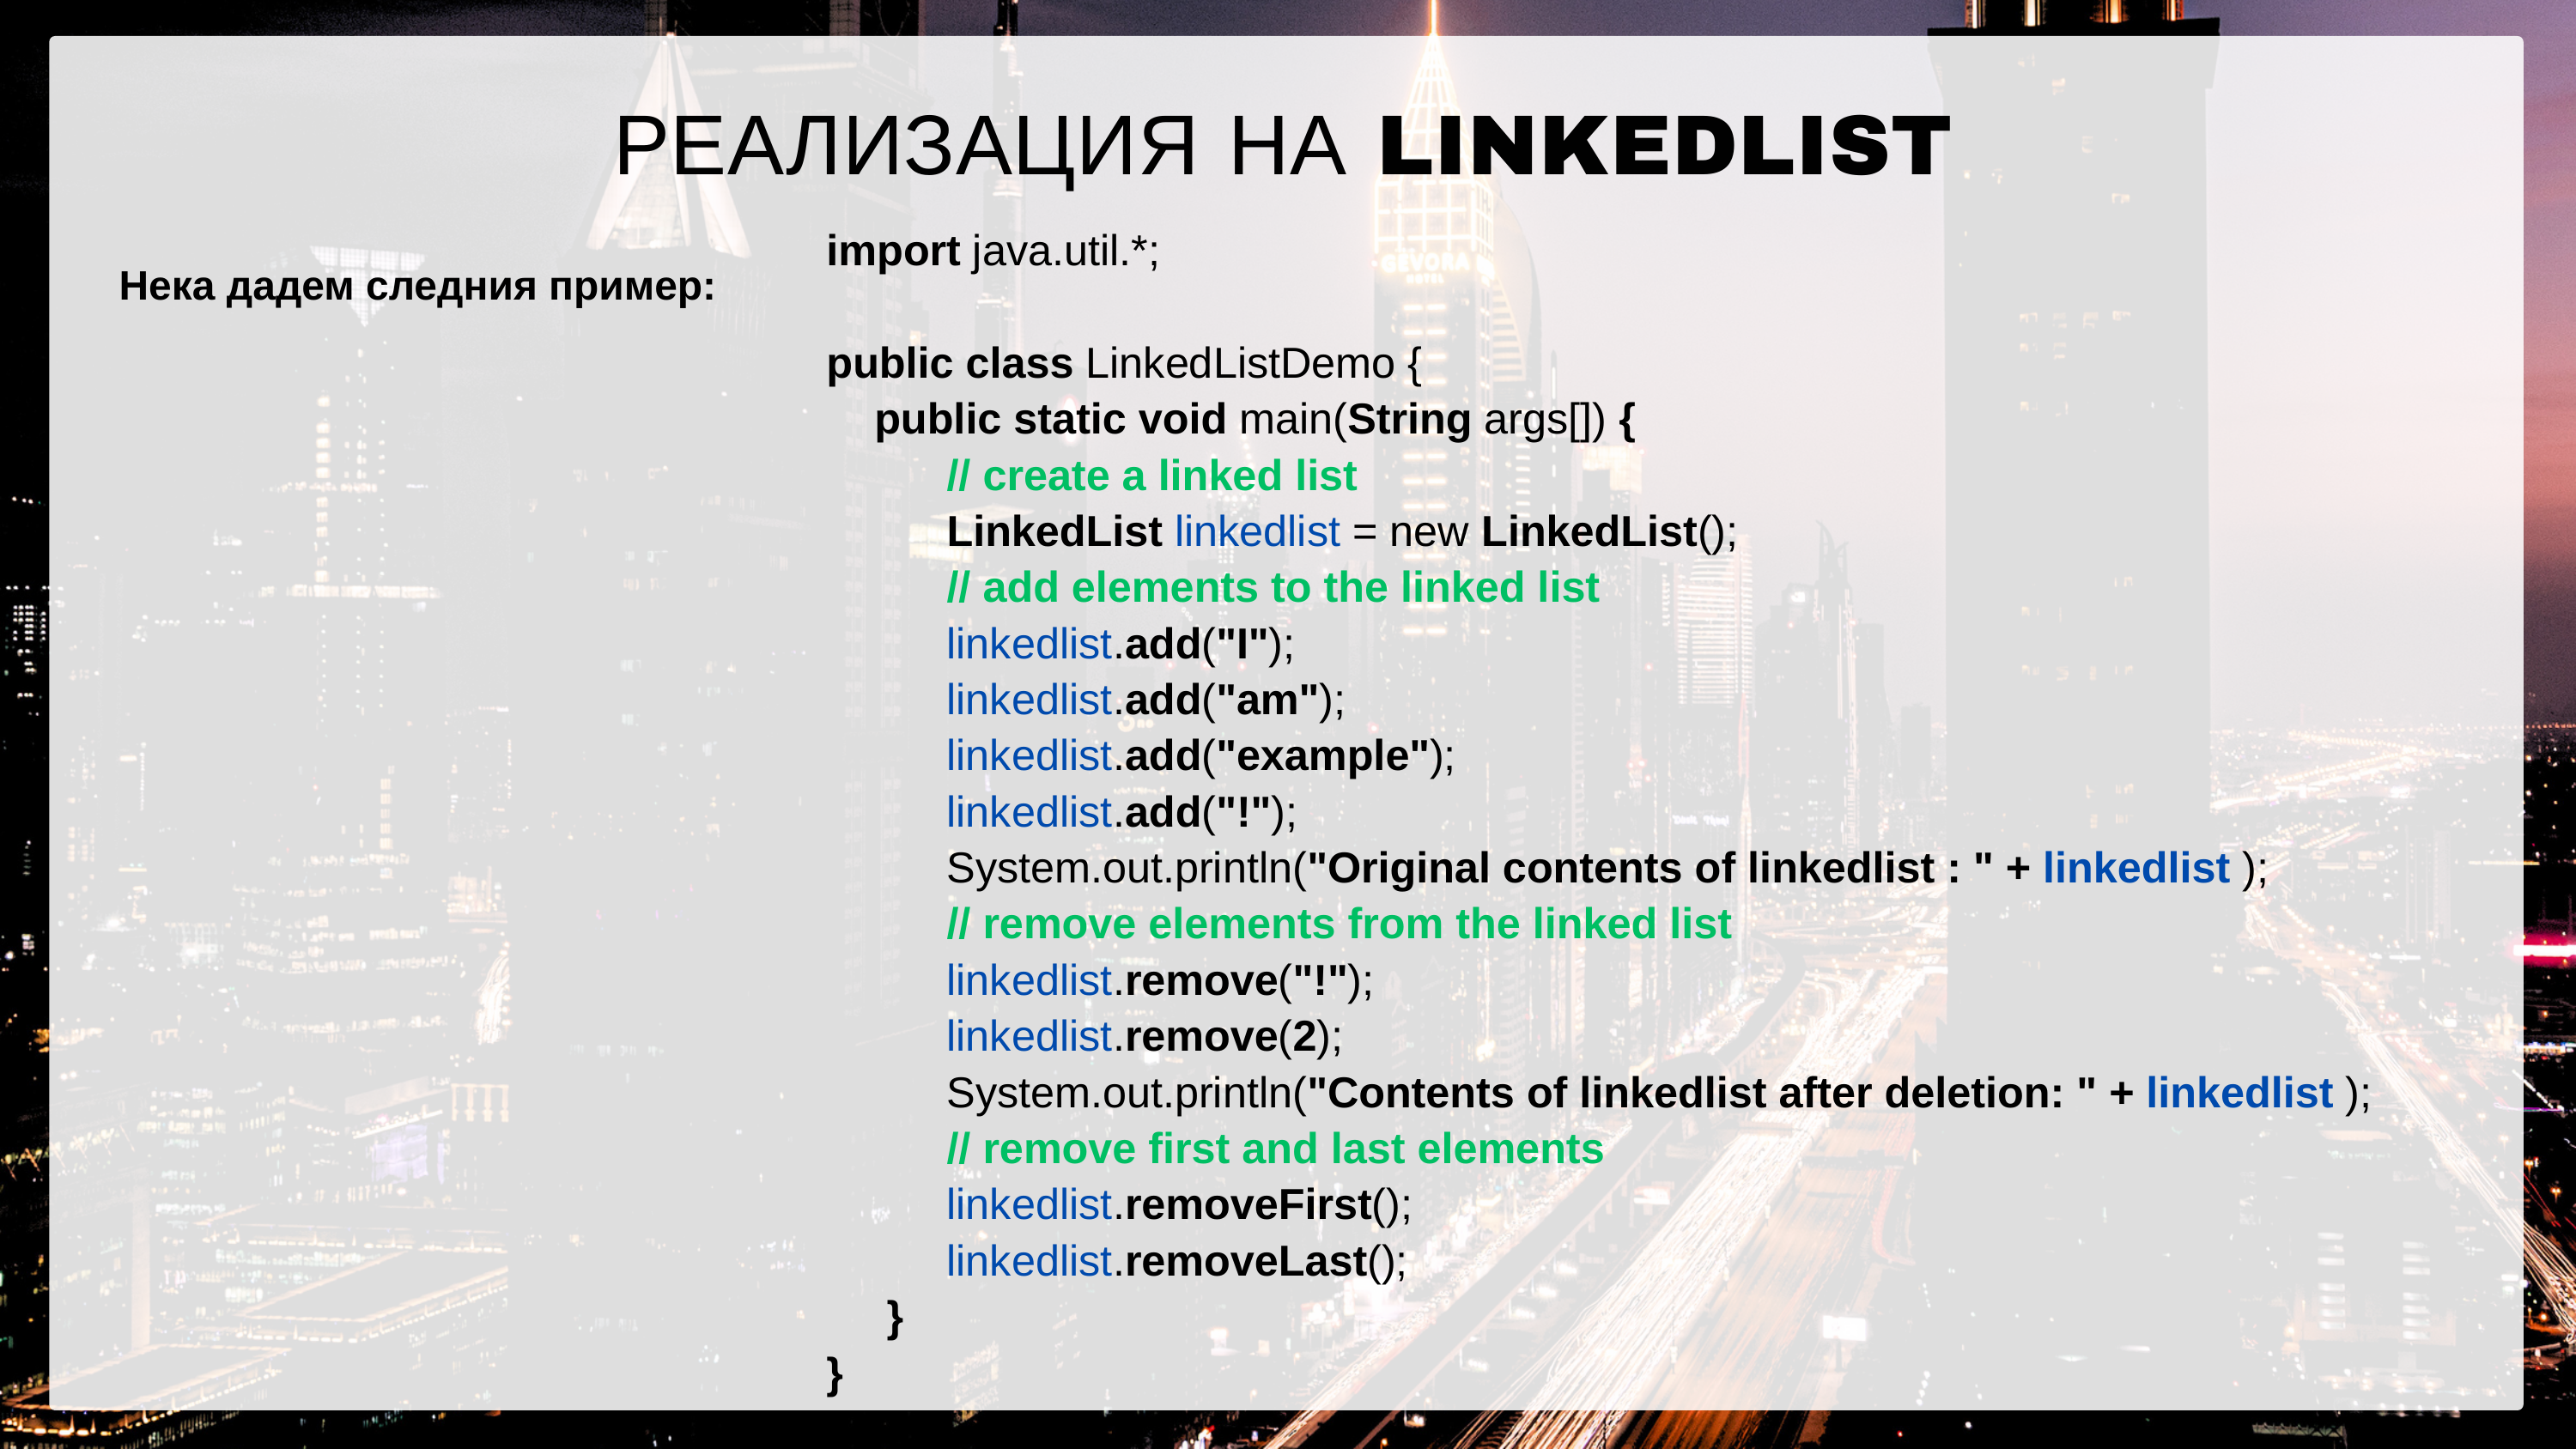

РЕАЛИЗАЦИЯ НА LINKEDLIST
import java.util.*;

public class LinkedListDemo {
    public static void main(String args[]) {
          // create a linked list
          LinkedList linkedlist = new LinkedList();
          // add elements to the linked list
          linkedlist.add("I");
          linkedlist.add("am");
          linkedlist.add("example");
          linkedlist.add("!");
          System.out.println("Original contents of linkedlist : " + linkedlist );
          // remove elements from the linked list
          linkedlist.remove("!");
          linkedlist.remove(2);
          System.out.println("Contents of linkedlist after deletion: " + linkedlist );
          // remove first and last elements
          linkedlist.removeFirst();
          linkedlist.removeLast();
     }
}
Нека дадем следния пример: